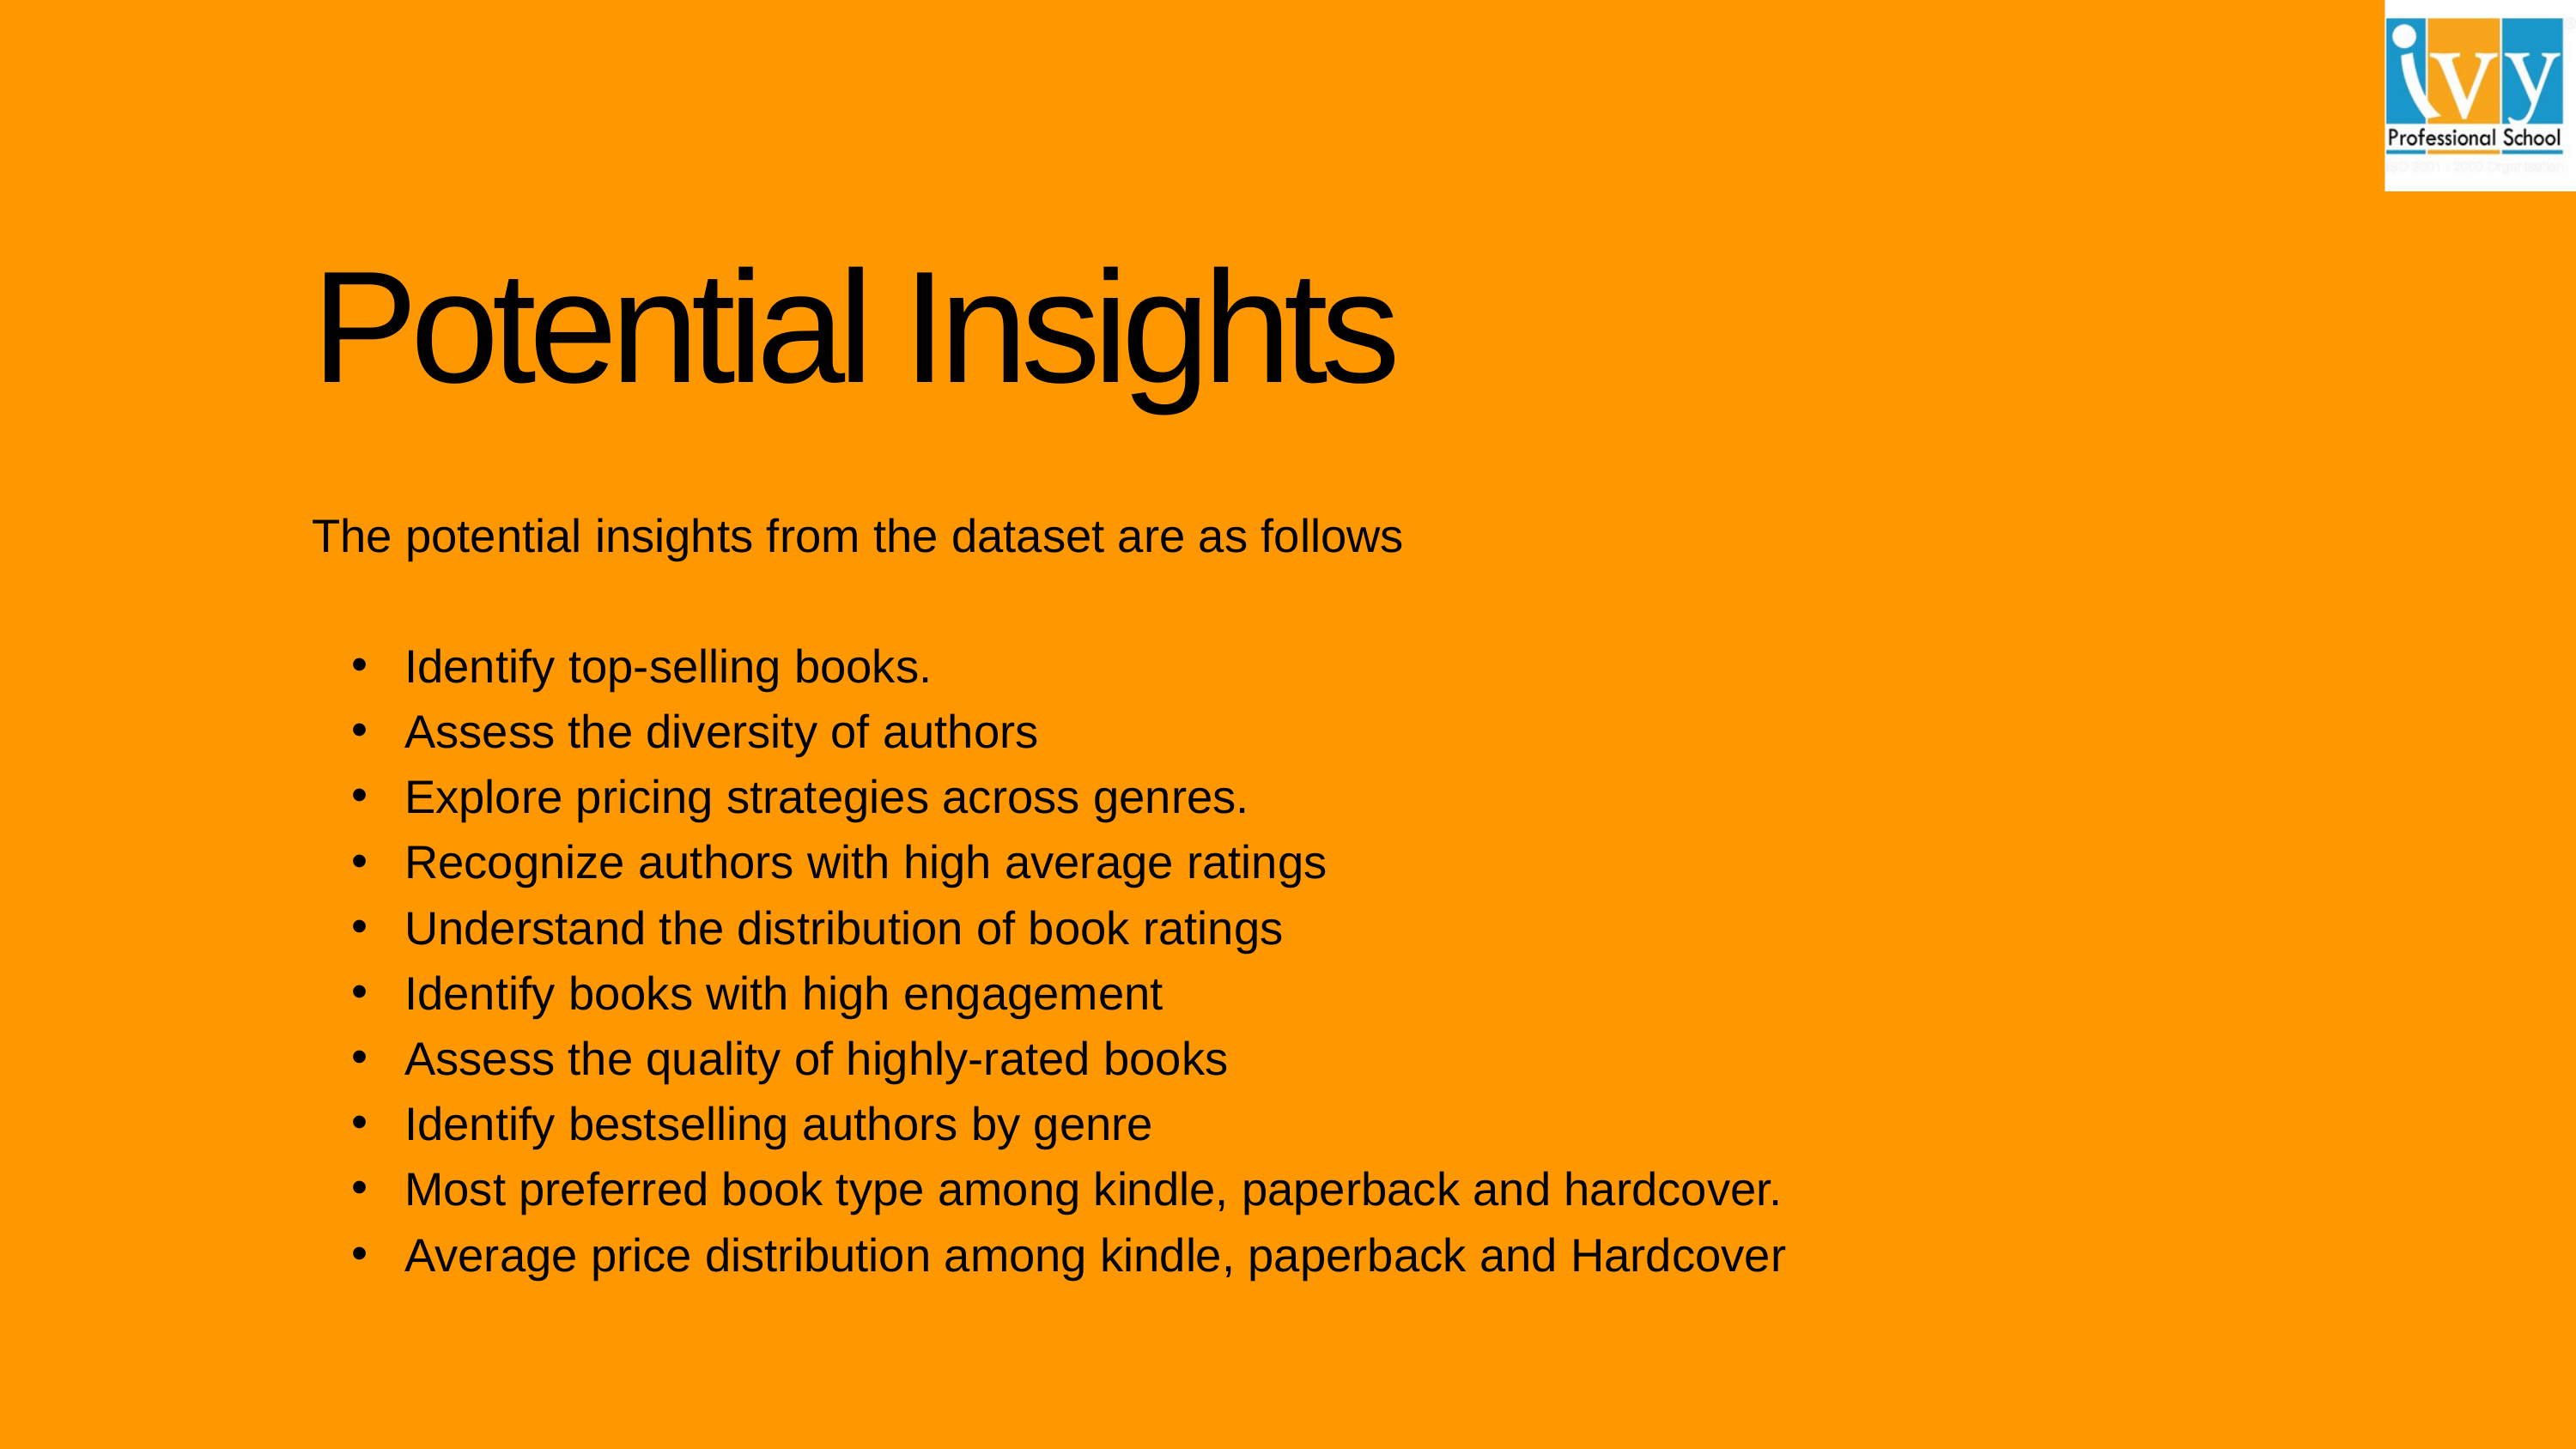

Potential Insights
The potential insights from the dataset are as follows

 Identify top-selling books.
 Assess the diversity of authors
 Explore pricing strategies across genres.
 Recognize authors with high average ratings
 Understand the distribution of book ratings
 Identify books with high engagement
 Assess the quality of highly-rated books
 Identify bestselling authors by genre
 Most preferred book type among kindle, paperback and hardcover.
 Average price distribution among kindle, paperback and Hardcover